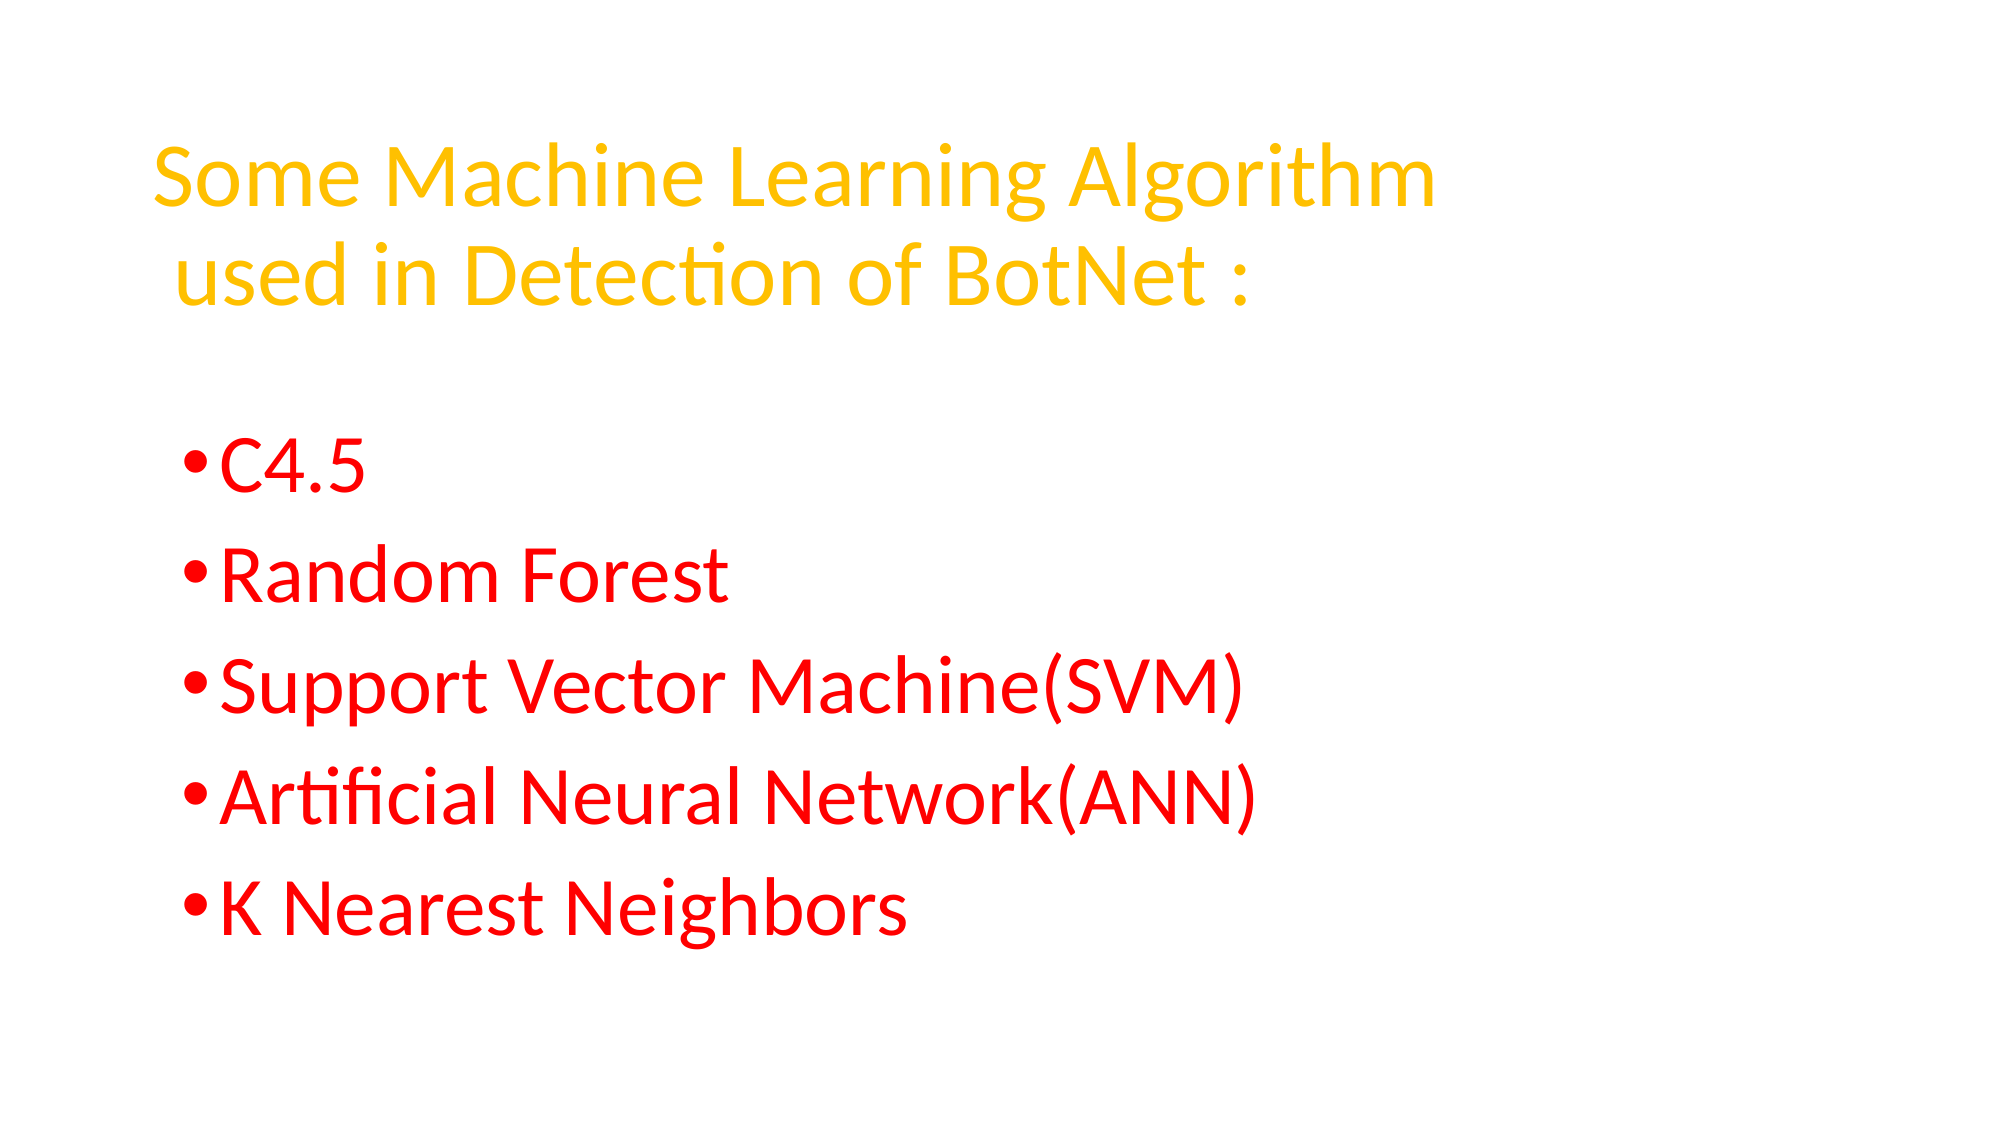

# Some Machine Learning Algorithm used in Detection of BotNet :
C4.5
Random Forest
Support Vector Machine(SVM)
Artificial Neural Network(ANN)
K Nearest Neighbors